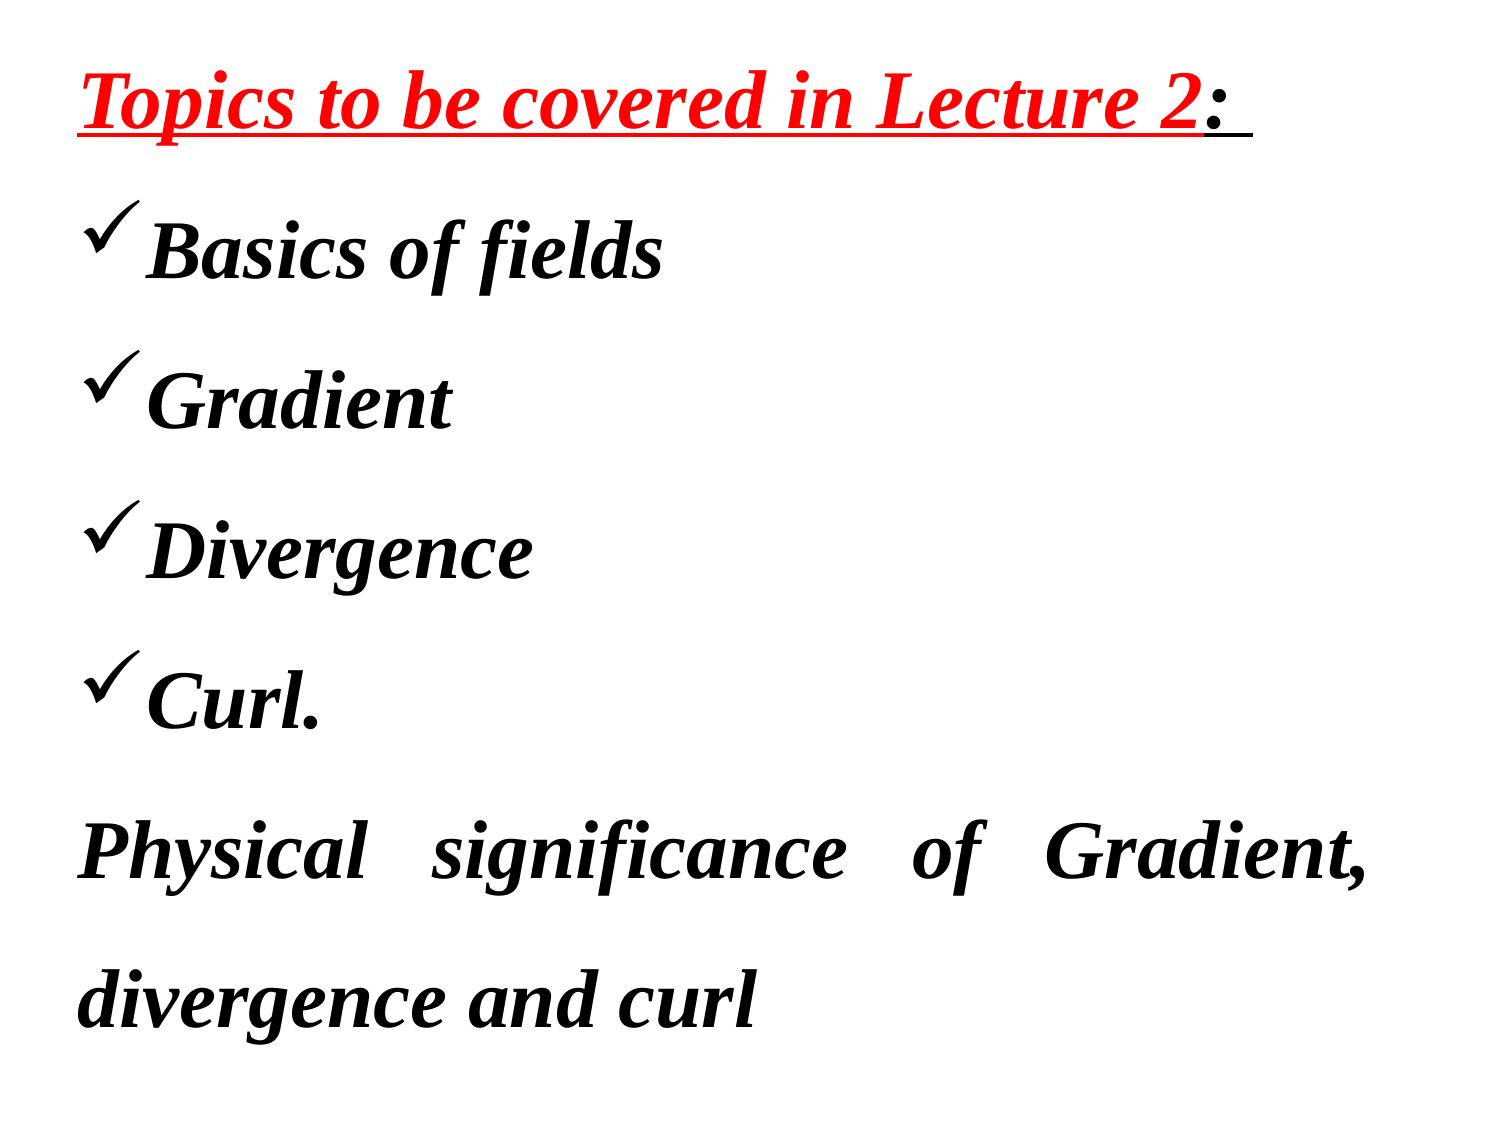

Topics to be covered in Lecture 2:
Basics of fields
Gradient
Divergence
Curl.
Physical significance of Gradient, divergence and curl